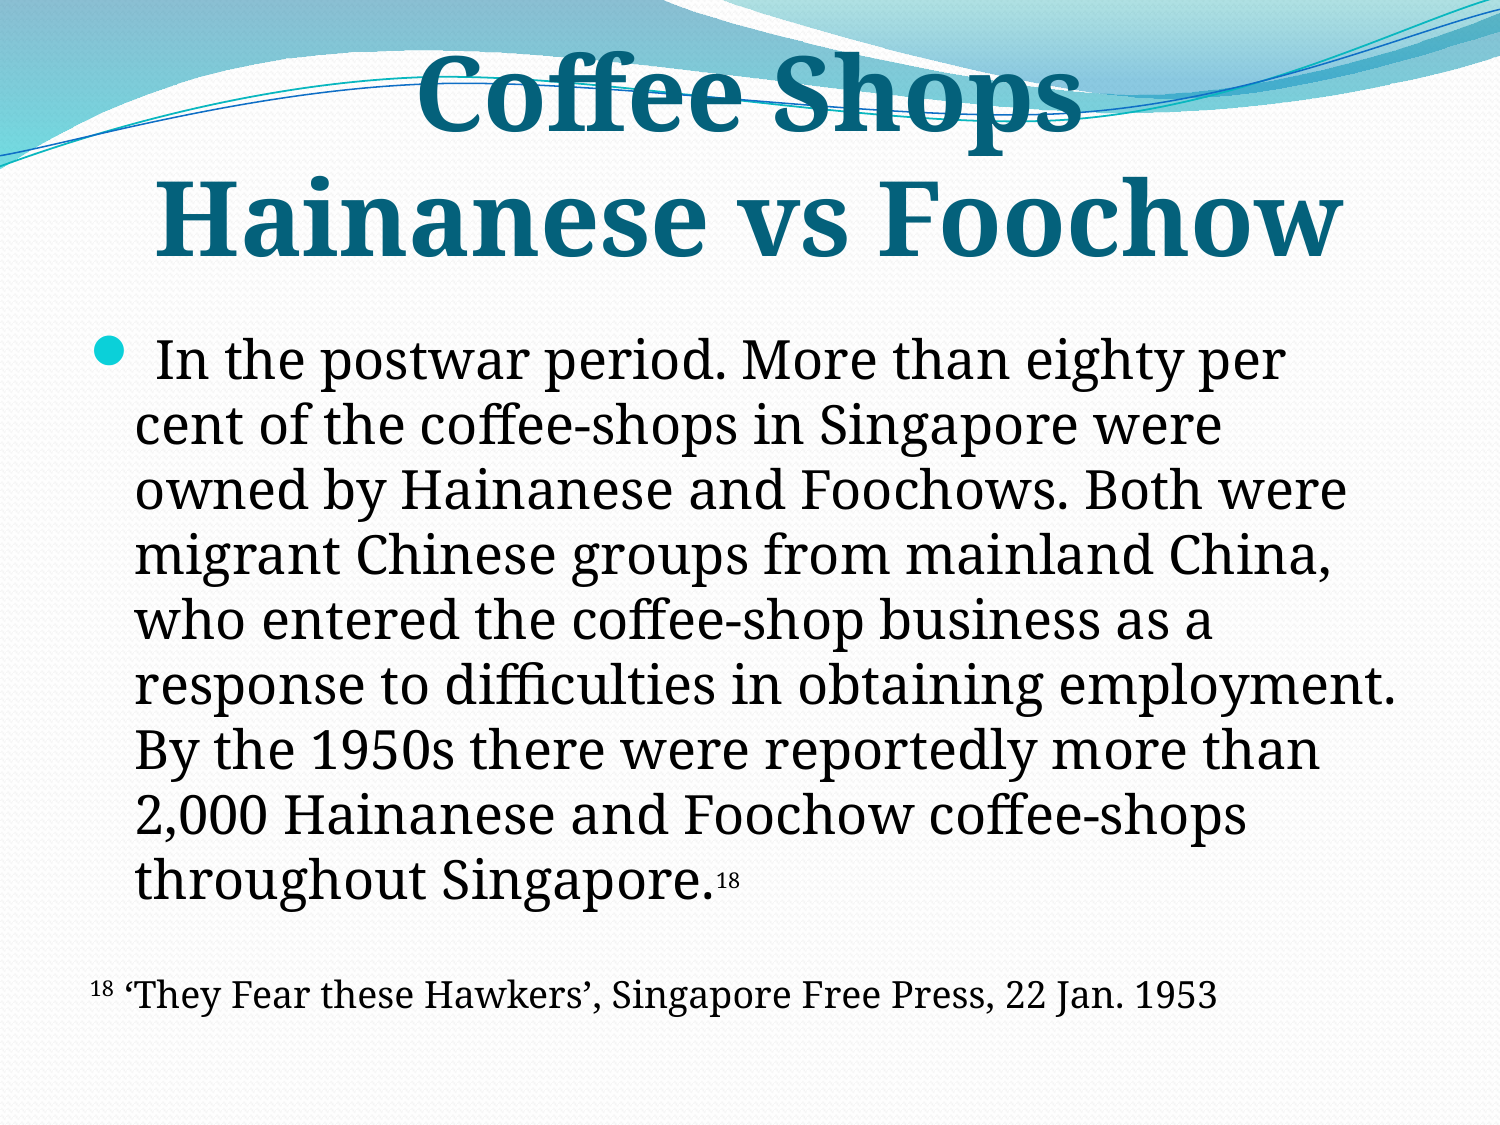

# Coffee Shops Hainanese vs Foochow
 In the postwar period. More than eighty per cent of the coffee-shops in Singapore were owned by Hainanese and Foochows. Both were migrant Chinese groups from mainland China, who entered the coffee-shop business as a response to difficulties in obtaining employment. By the 1950s there were reportedly more than 2,000 Hainanese and Foochow coffee-shops throughout Singapore.18

18 ‘They Fear these Hawkers’, Singapore Free Press, 22 Jan. 1953